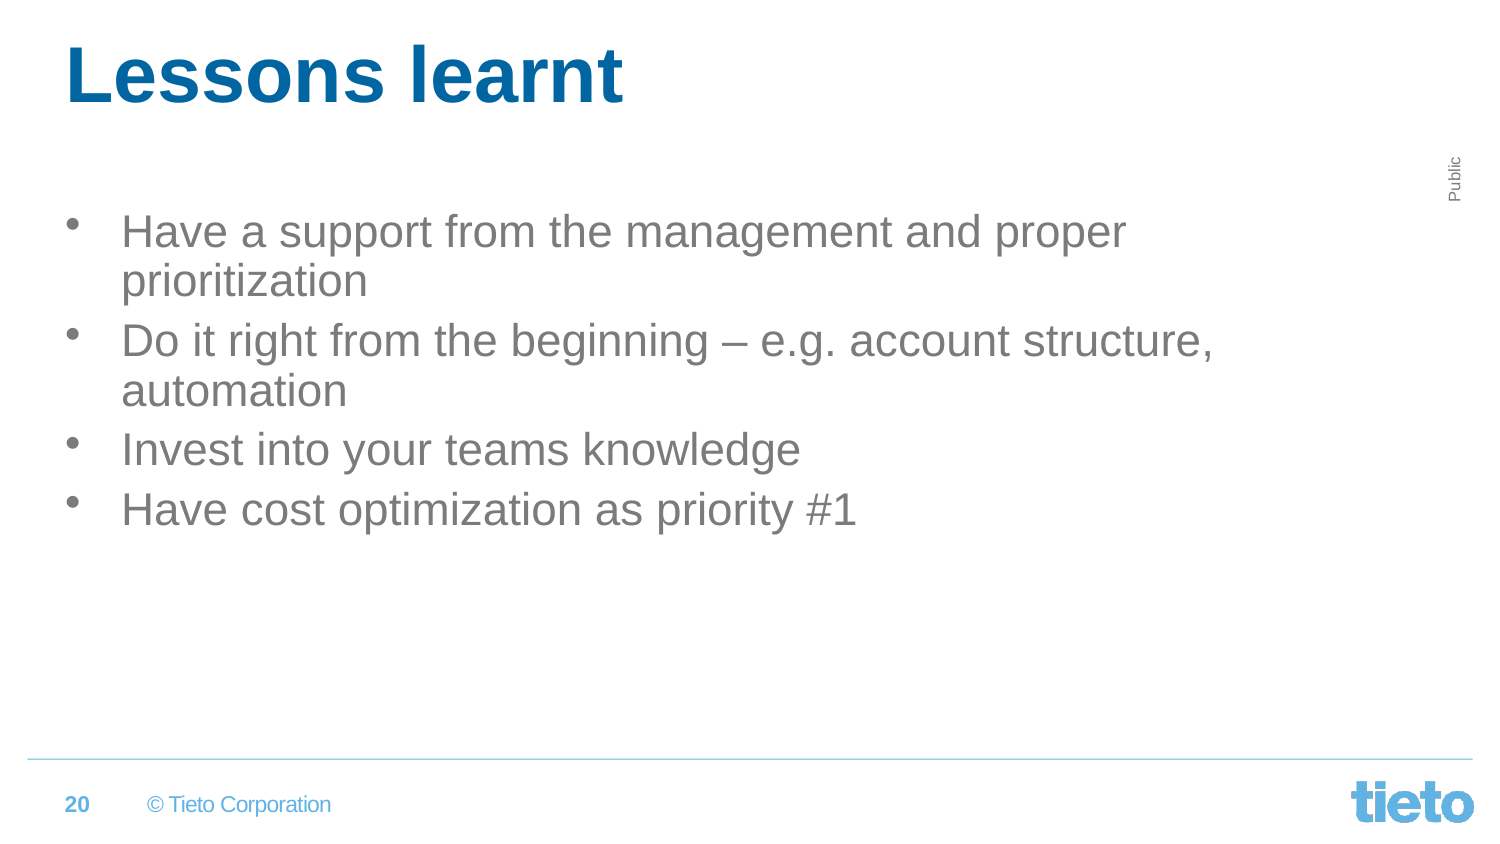

# Lessons learnt
Have a support from the management and proper prioritization
Do it right from the beginning – e.g. account structure, automation
Invest into your teams knowledge
Have cost optimization as priority #1
20